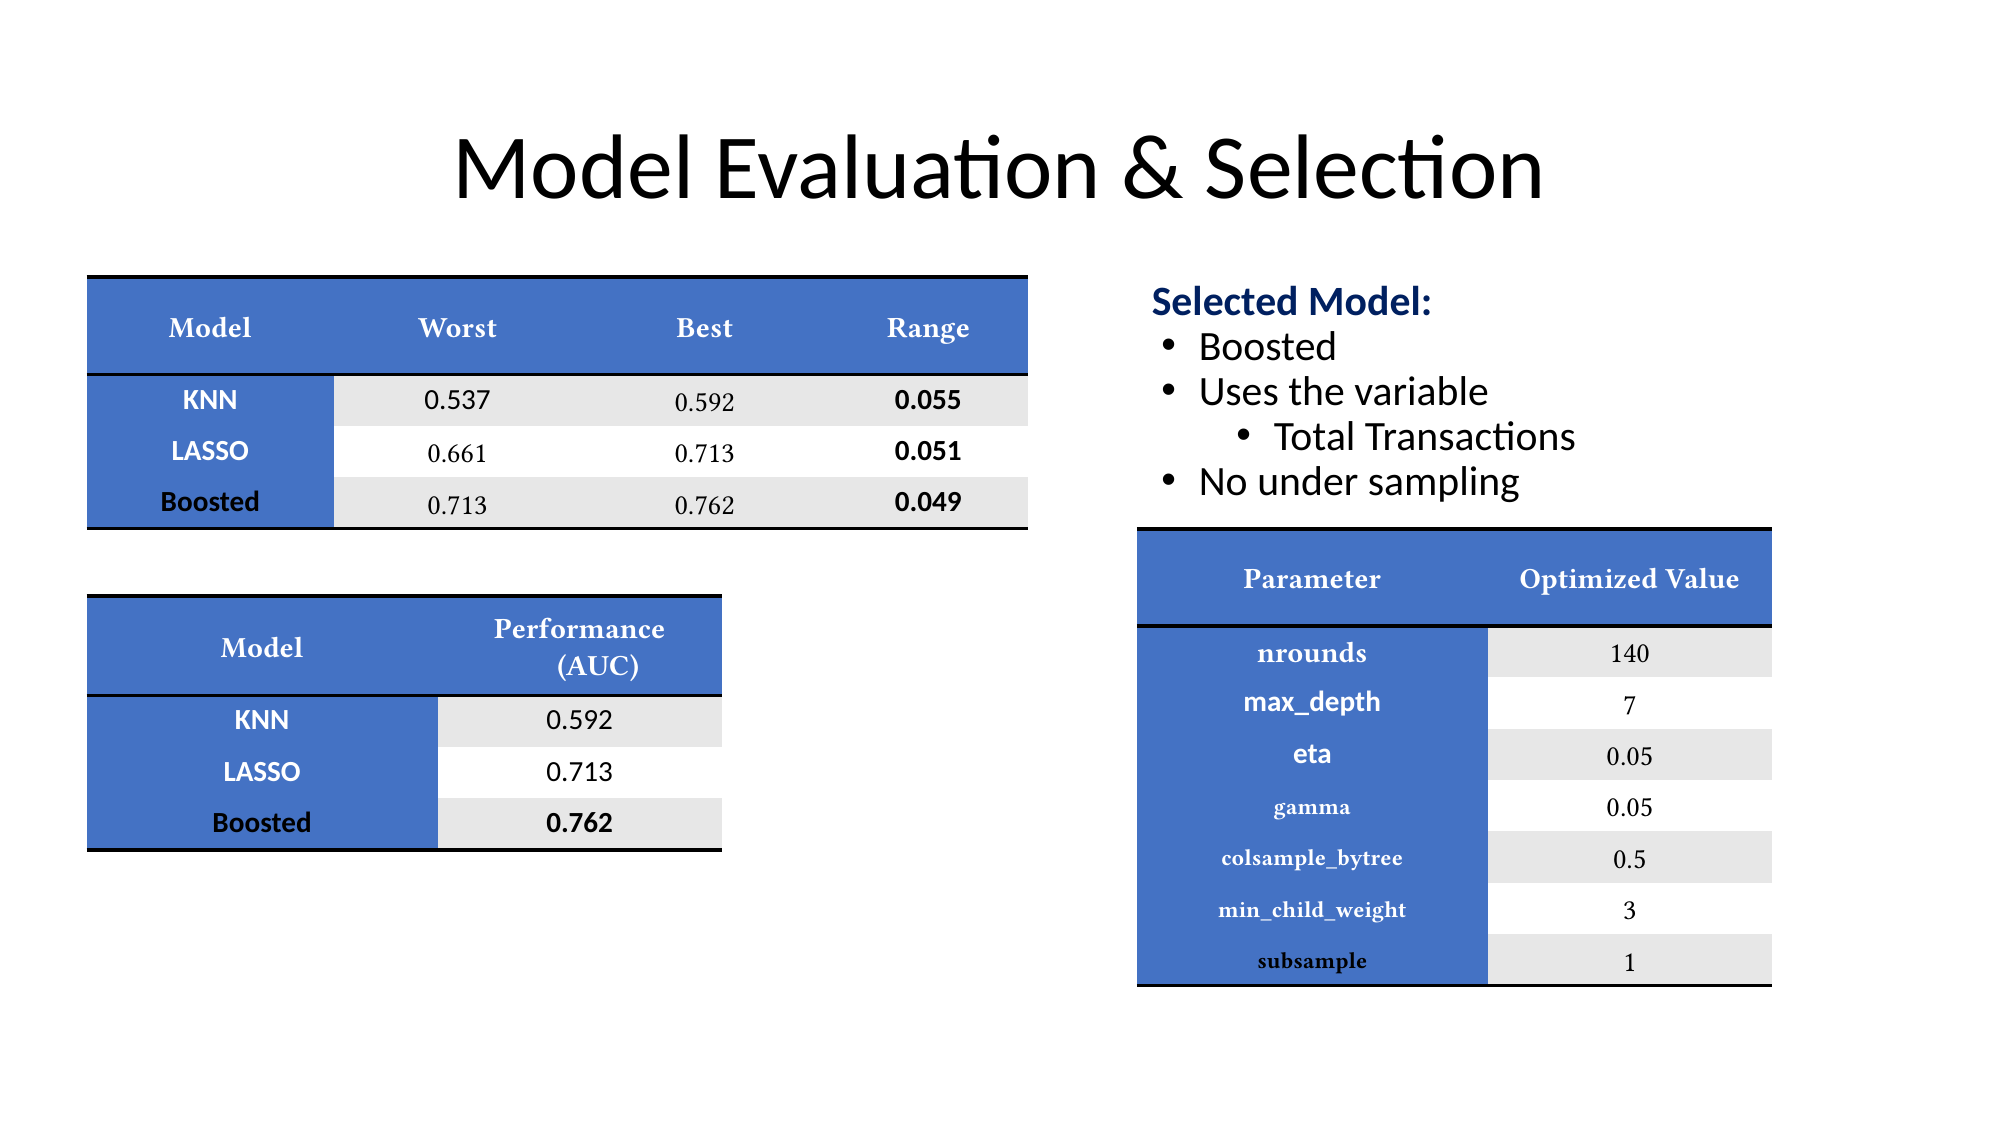

# Model Evaluation & Selection
Selected Model:
Boosted
Uses the variable
Total Transactions
No under sampling
| Model | Worst | Best | Range |
| --- | --- | --- | --- |
| KNN | 0.537 | 0.592 | 0.055 |
| LASSO | 0.661 | 0.713 | 0.051 |
| Boosted | 0.713 | 0.762 | 0.049 |
| Parameter | Optimized Value |
| --- | --- |
| nrounds | 140 |
| max\_depth | 7 |
| eta | 0.05 |
| gamma | 0.05 |
| colsample\_bytree | 0.5 |
| min\_child\_weight | 3 |
| subsample | 1 |
| Model | Performance (AUC) |
| --- | --- |
| KNN | 0.592 |
| LASSO | 0.713 |
| Boosted | 0.762 |